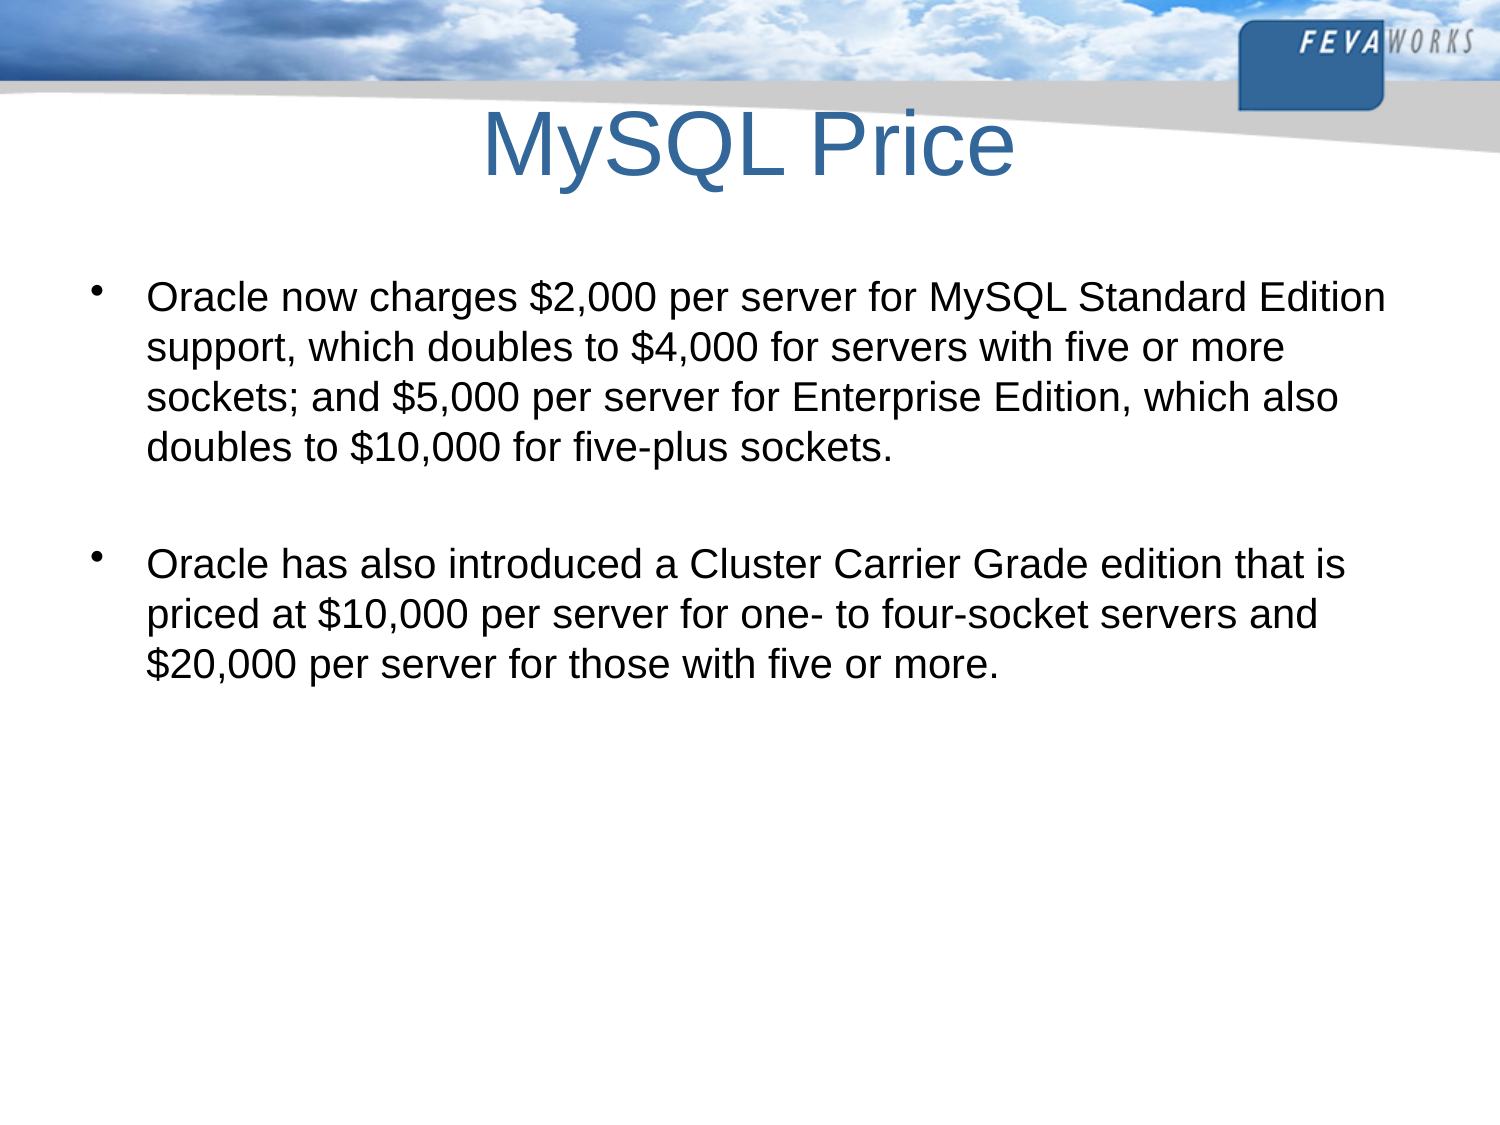

# MySQL Price
Oracle now charges $2,000 per server for MySQL Standard Edition support, which doubles to $4,000 for servers with five or more sockets; and $5,000 per server for Enterprise Edition, which also doubles to $10,000 for five-plus sockets.

Oracle has also introduced a Cluster Carrier Grade edition that is priced at $10,000 per server for one- to four-socket servers and $20,000 per server for those with five or more.